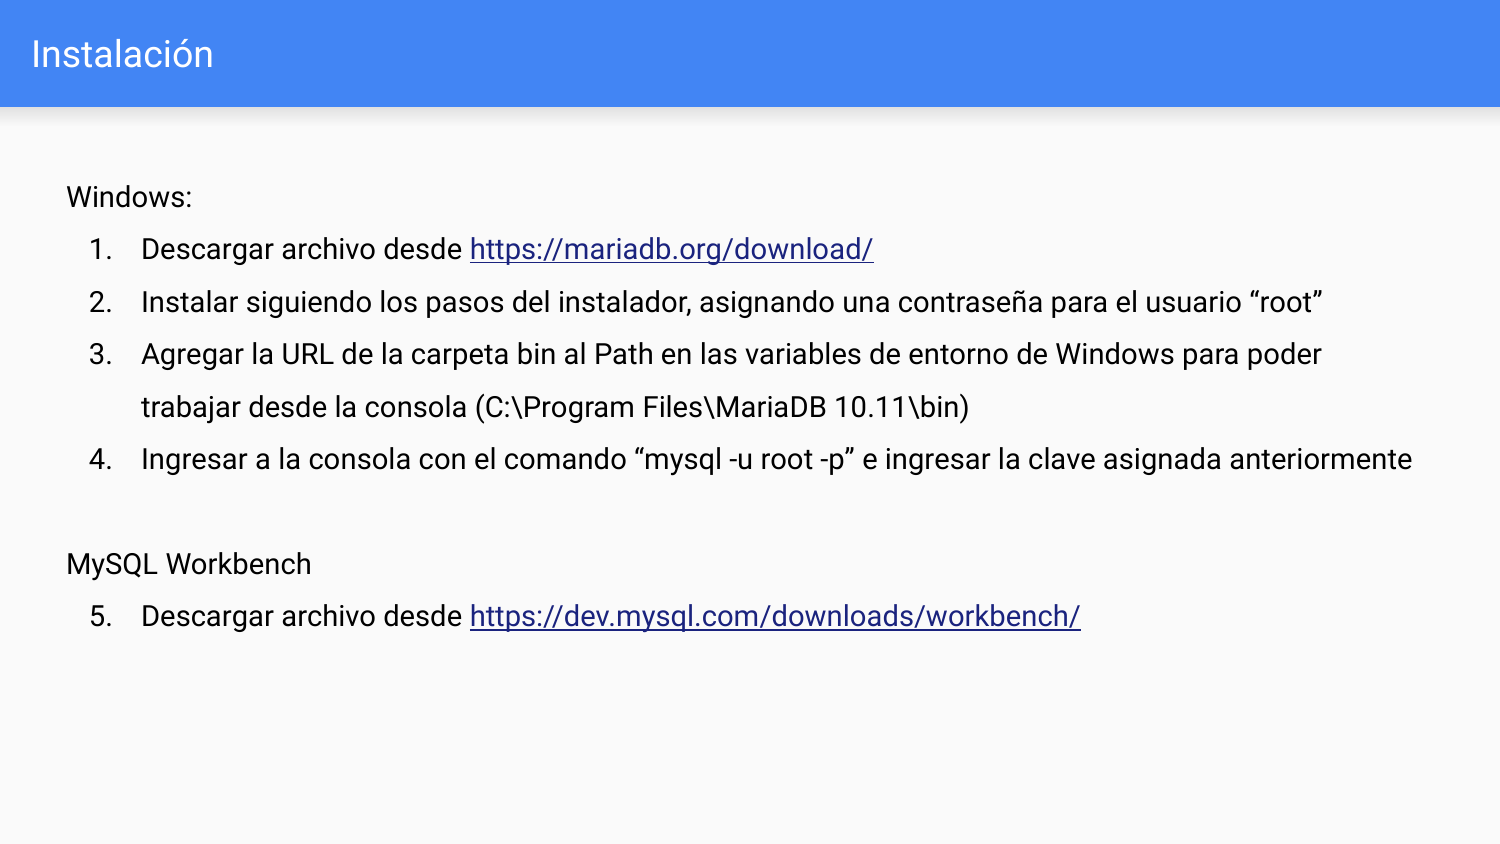

# Instalación
Windows:
Descargar archivo desde https://mariadb.org/download/
Instalar siguiendo los pasos del instalador, asignando una contraseña para el usuario “root”
Agregar la URL de la carpeta bin al Path en las variables de entorno de Windows para poder trabajar desde la consola (C:\Program Files\MariaDB 10.11\bin)
Ingresar a la consola con el comando “mysql -u root -p” e ingresar la clave asignada anteriormente

MySQL Workbench
Descargar archivo desde https://dev.mysql.com/downloads/workbench/